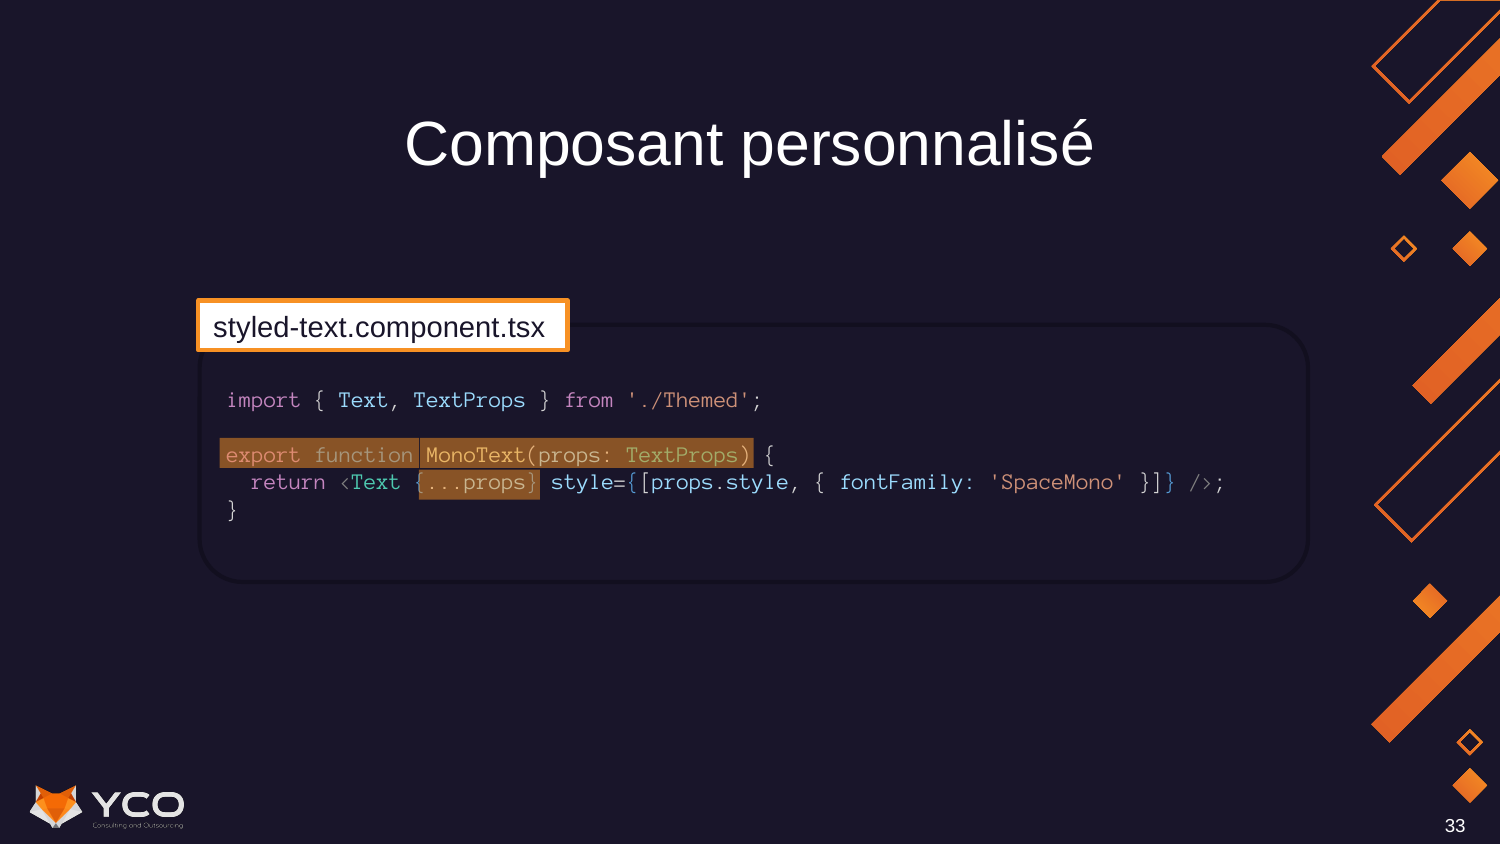

# Composant personnalisé
styled-text.component.tsx
import { Text, TextProps } from './Themed';
export function MonoText(props: TextProps) {
  return <Text {...props} style={[props.style, { fontFamily: 'SpaceMono' }]} />;
}